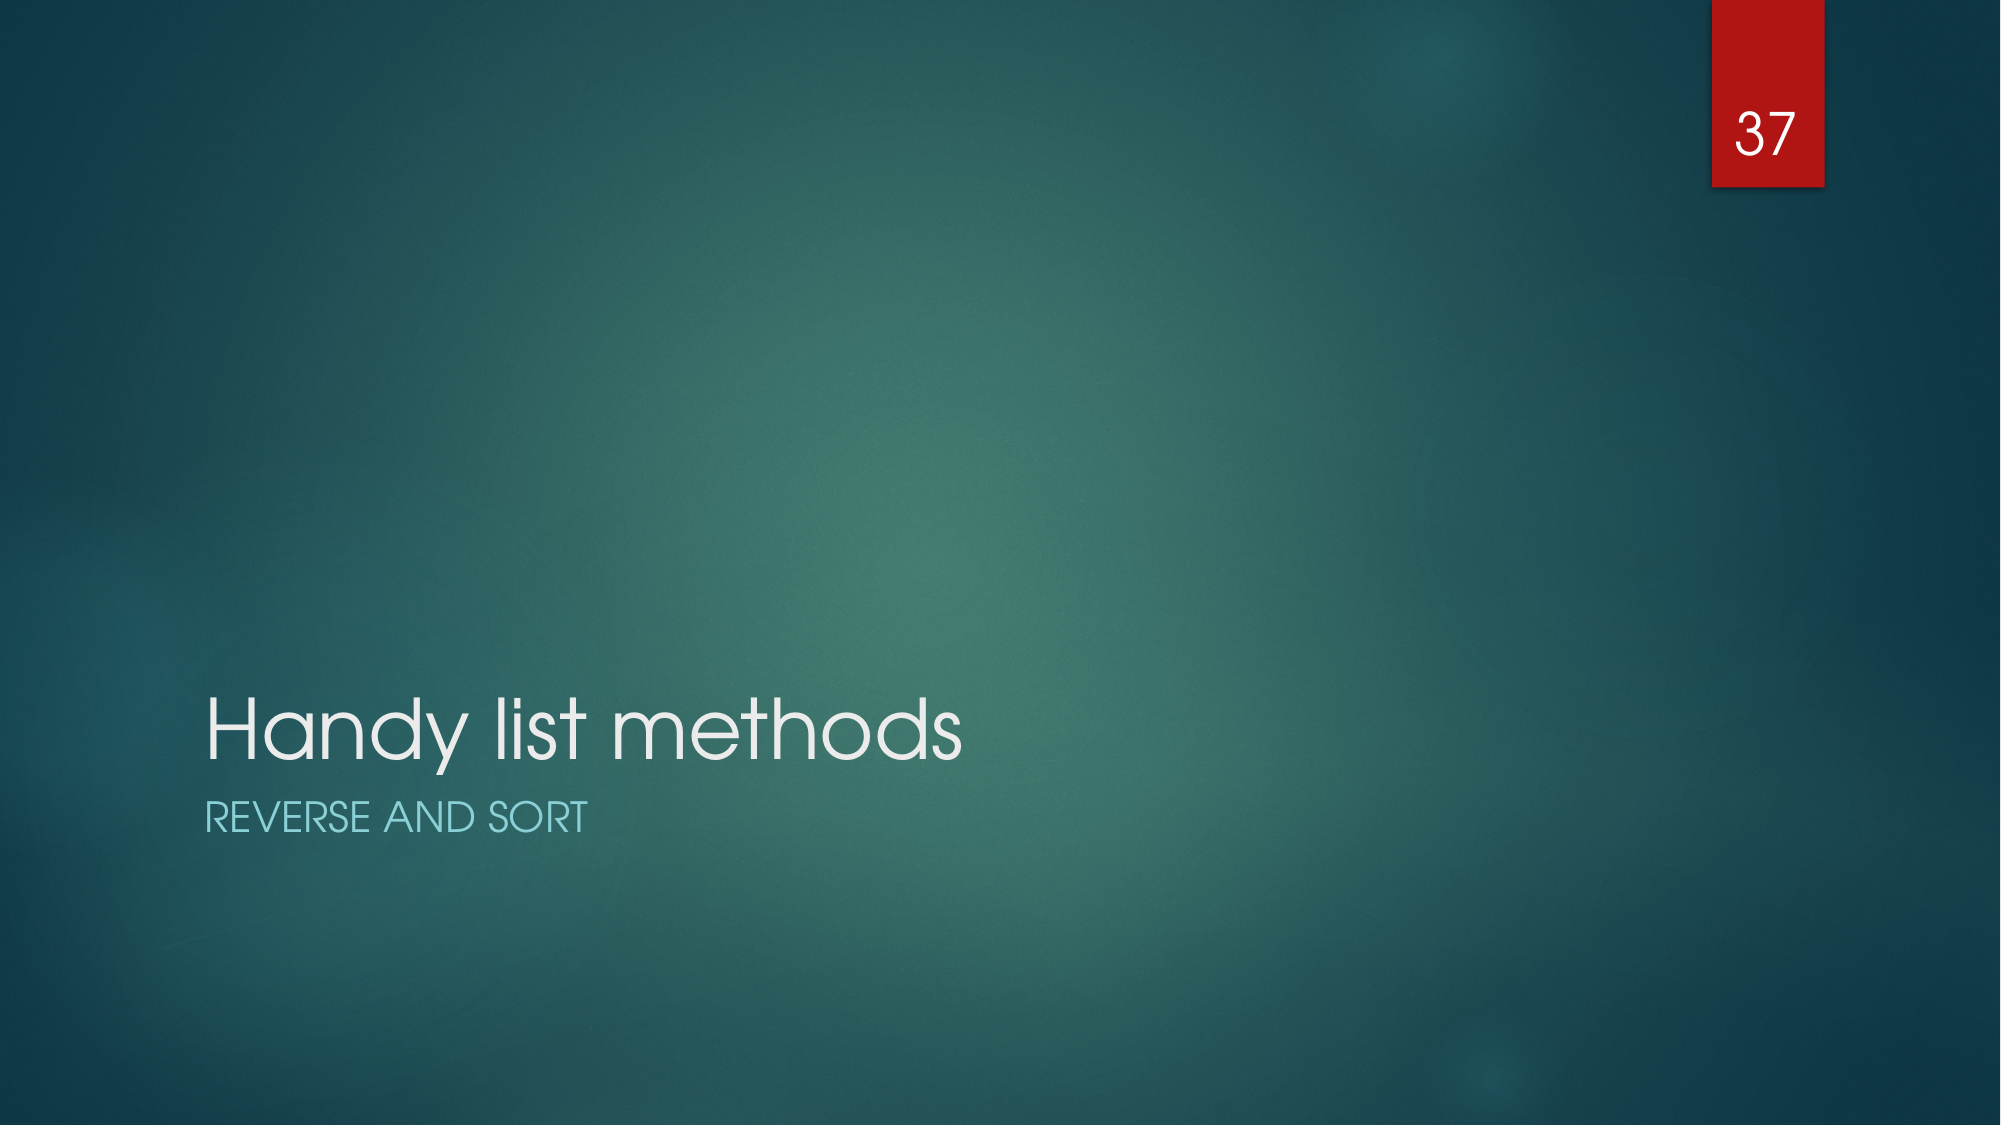

37
# Handy list methods
Reverse and sort